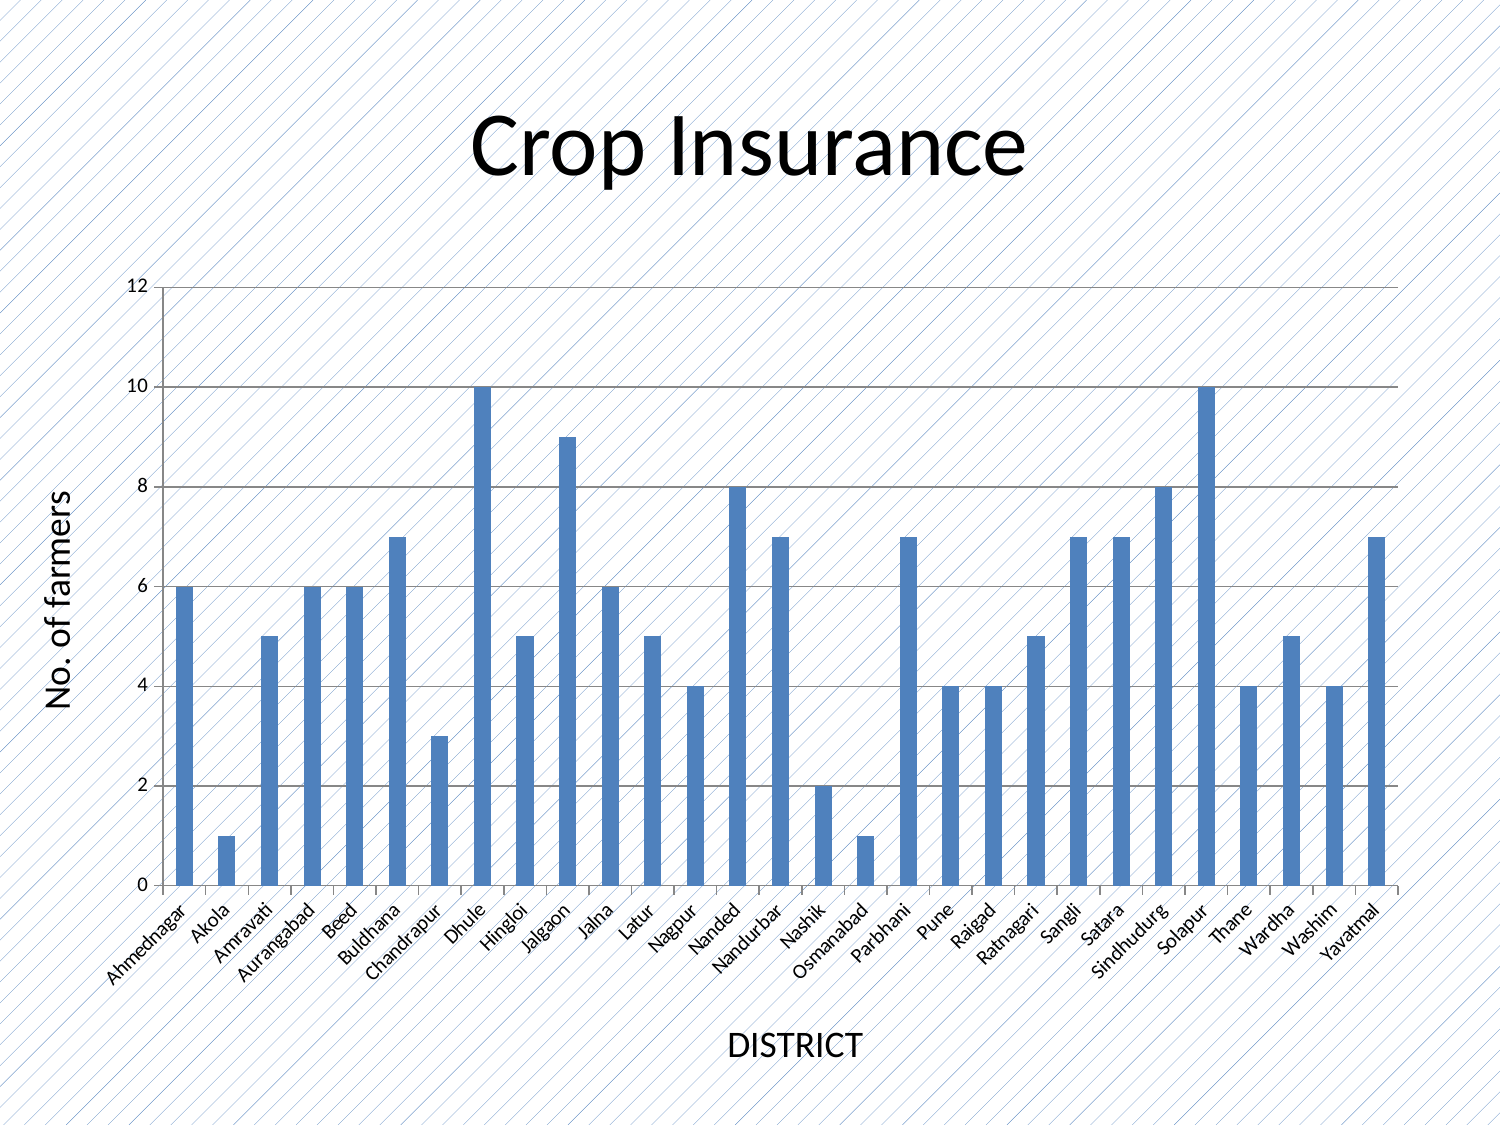

# Crop Insurance

### Chart

| Category | YES |
|---|---|
| Ahmednagar | 6.0 |
| Akola | 1.0 |
| Amravati | 5.0 |
| Aurangabad | 6.0 |
| Beed | 6.0 |
| Buldhana | 7.0 |
| Chandrapur | 3.0 |
| Dhule | 10.0 |
| Hingloi | 5.0 |
| Jalgaon | 9.0 |
| Jalna | 6.0 |
| Latur | 5.0 |
| Nagpur | 4.0 |
| Nanded | 8.0 |
| Nandurbar | 7.0 |
| Nashik | 2.0 |
| Osmanabad | 1.0 |
| Parbhani | 7.0 |
| Pune | 4.0 |
| Raigad | 4.0 |
| Ratnagari | 5.0 |
| Sangli | 7.0 |
| Satara | 7.0 |
| Sindhudurg | 8.0 |
| Solapur | 10.0 |
| Thane | 4.0 |
| Wardha | 5.0 |
| Washim | 4.0 |
| Yavatmal | 7.0 |
No. of farmers
DISTRICT